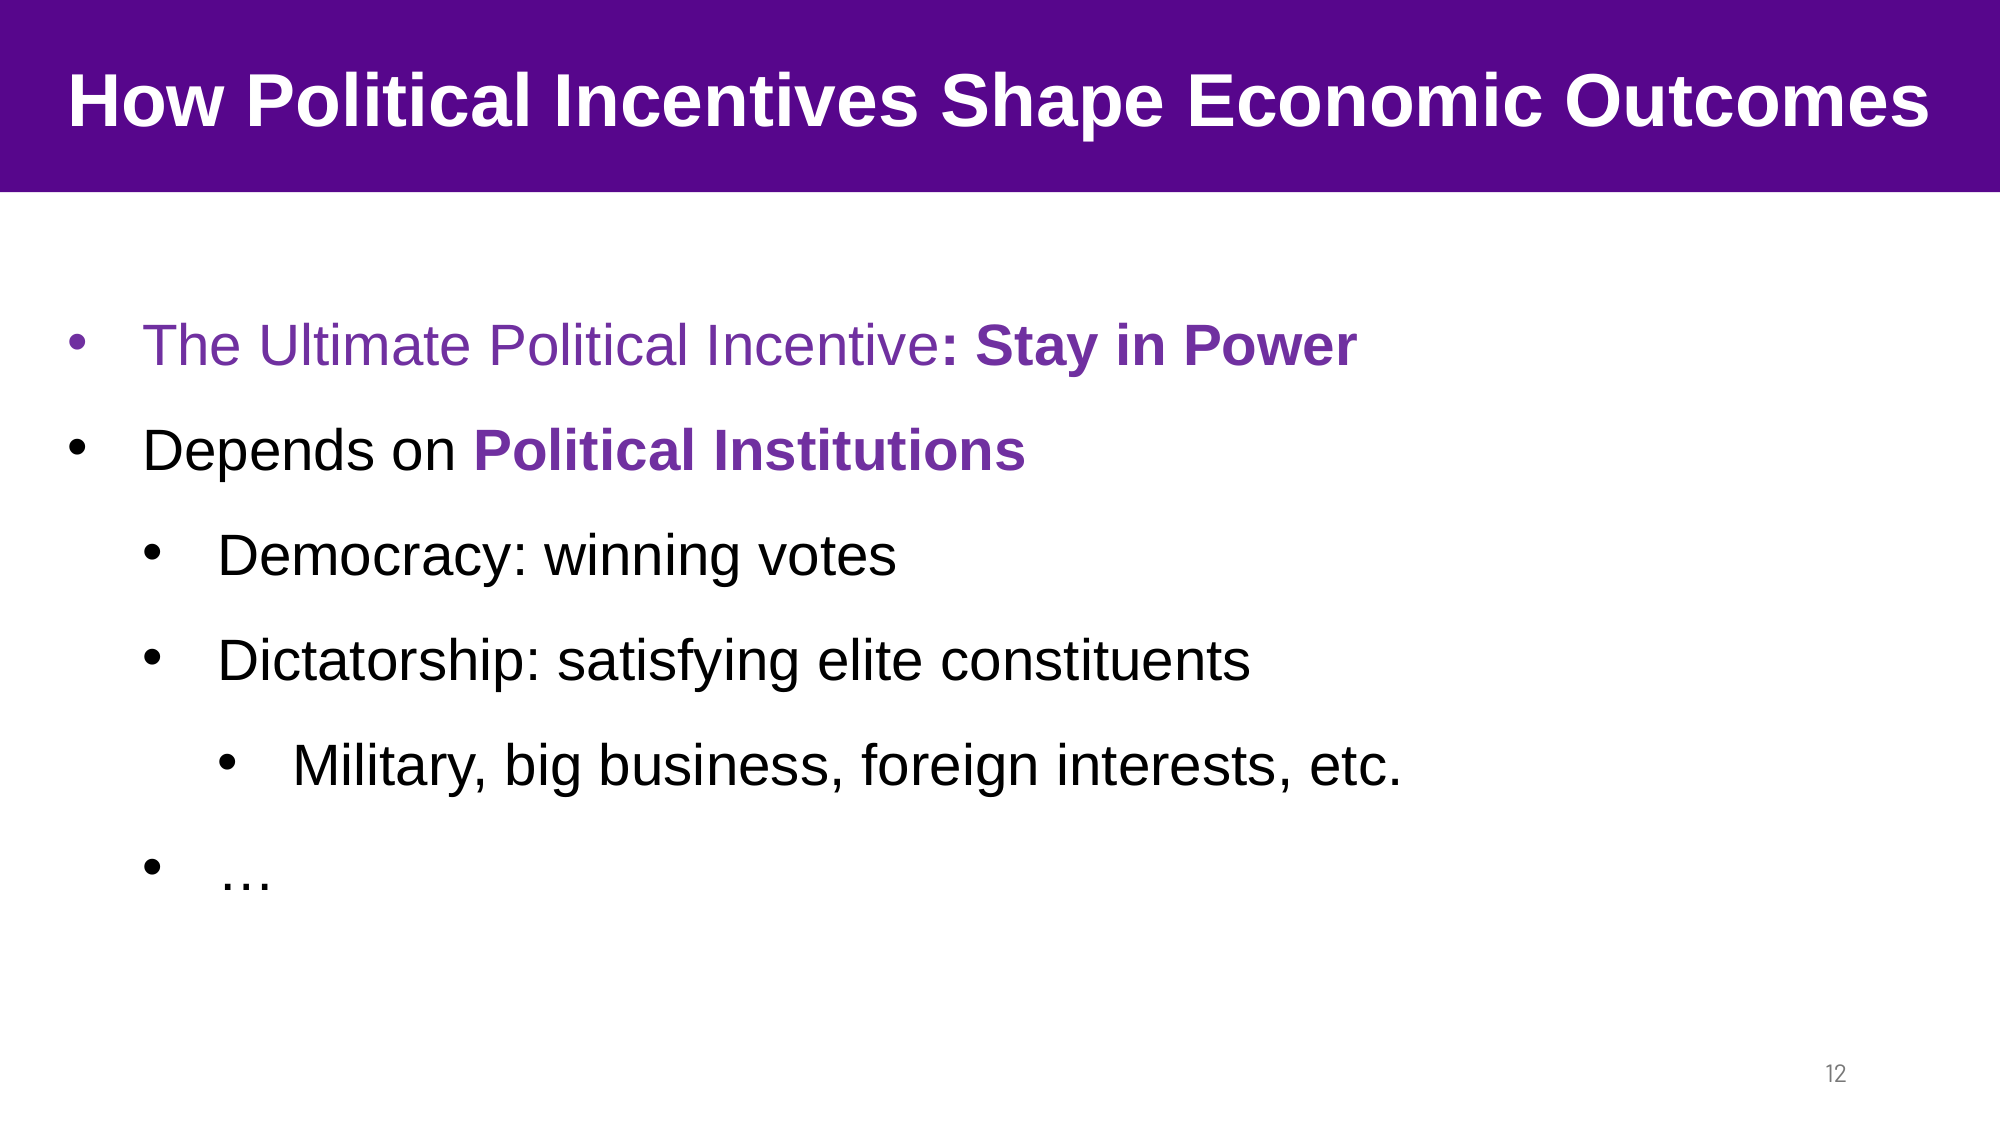

How Political Incentives Shape Economic Outcomes
The Ultimate Political Incentive: Stay in Power
Depends on Political Institutions
Democracy: winning votes
Dictatorship: satisfying elite constituents
Military, big business, foreign interests, etc.
…
12